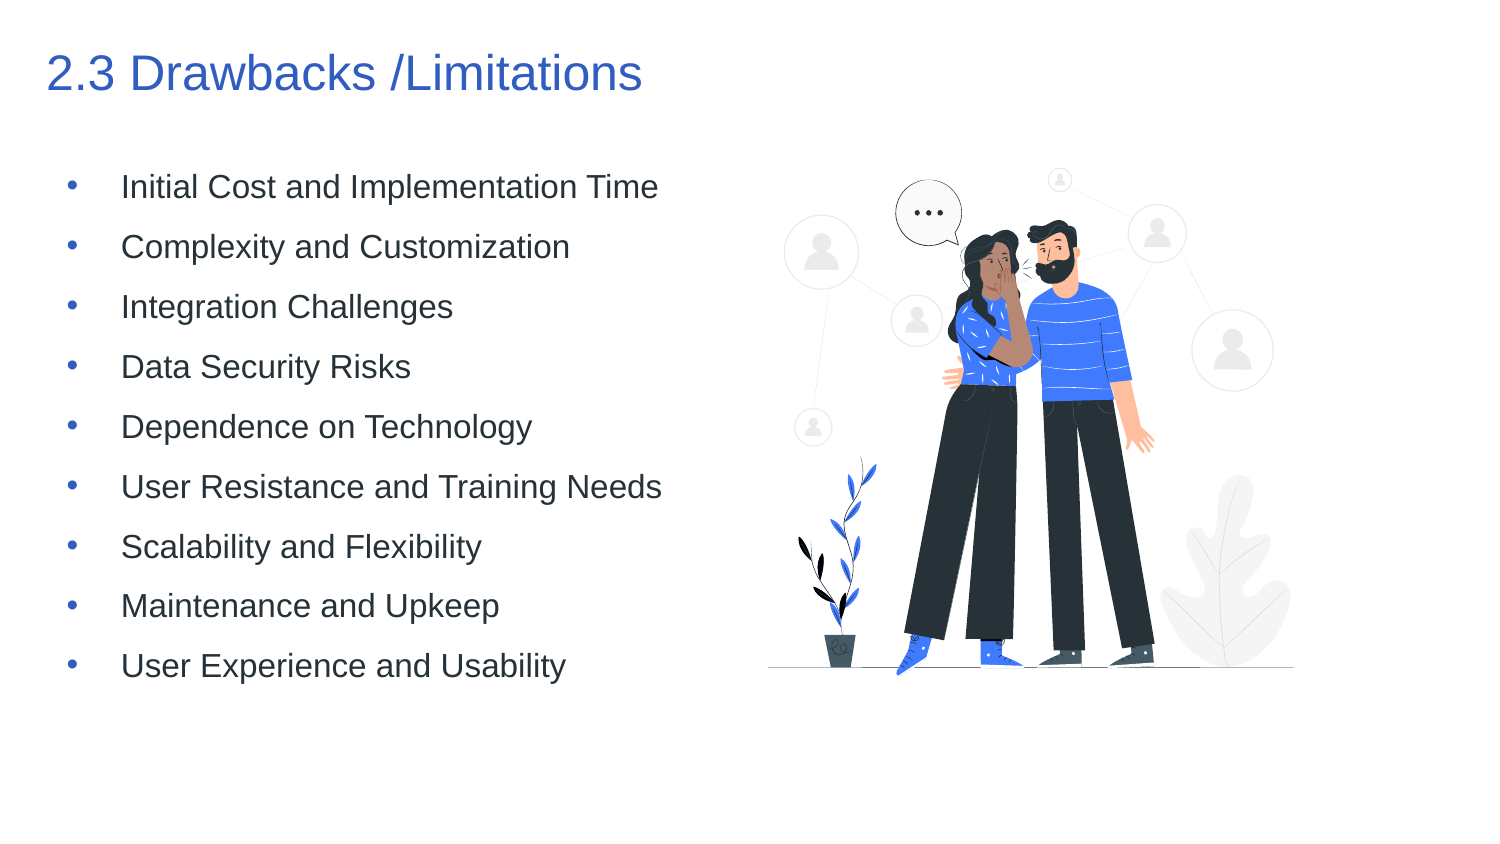

# 2.3 Drawbacks /Limitations

Initial Cost and Implementation Time
Complexity and Customization
Integration Challenges
Data Security Risks
Dependence on Technology
User Resistance and Training Needs
Scalability and Flexibility
Maintenance and Upkeep
User Experience and Usability